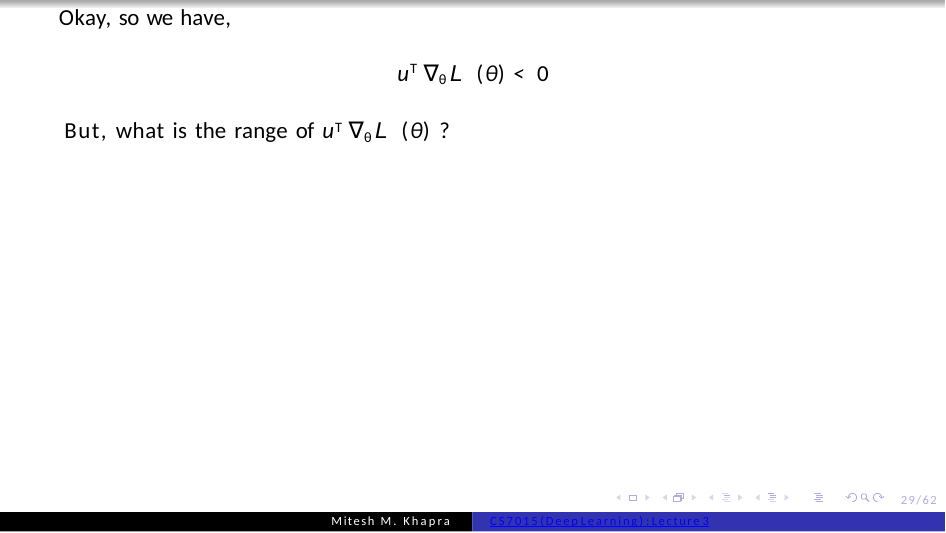

Okay, so we have,
uT ∇θ L (θ) < 0  But, what is the range of uT ∇θ L (θ) ?
29/62

Mitesh M. Khapra
CS7015 (Deep Learning) : Lecture 3